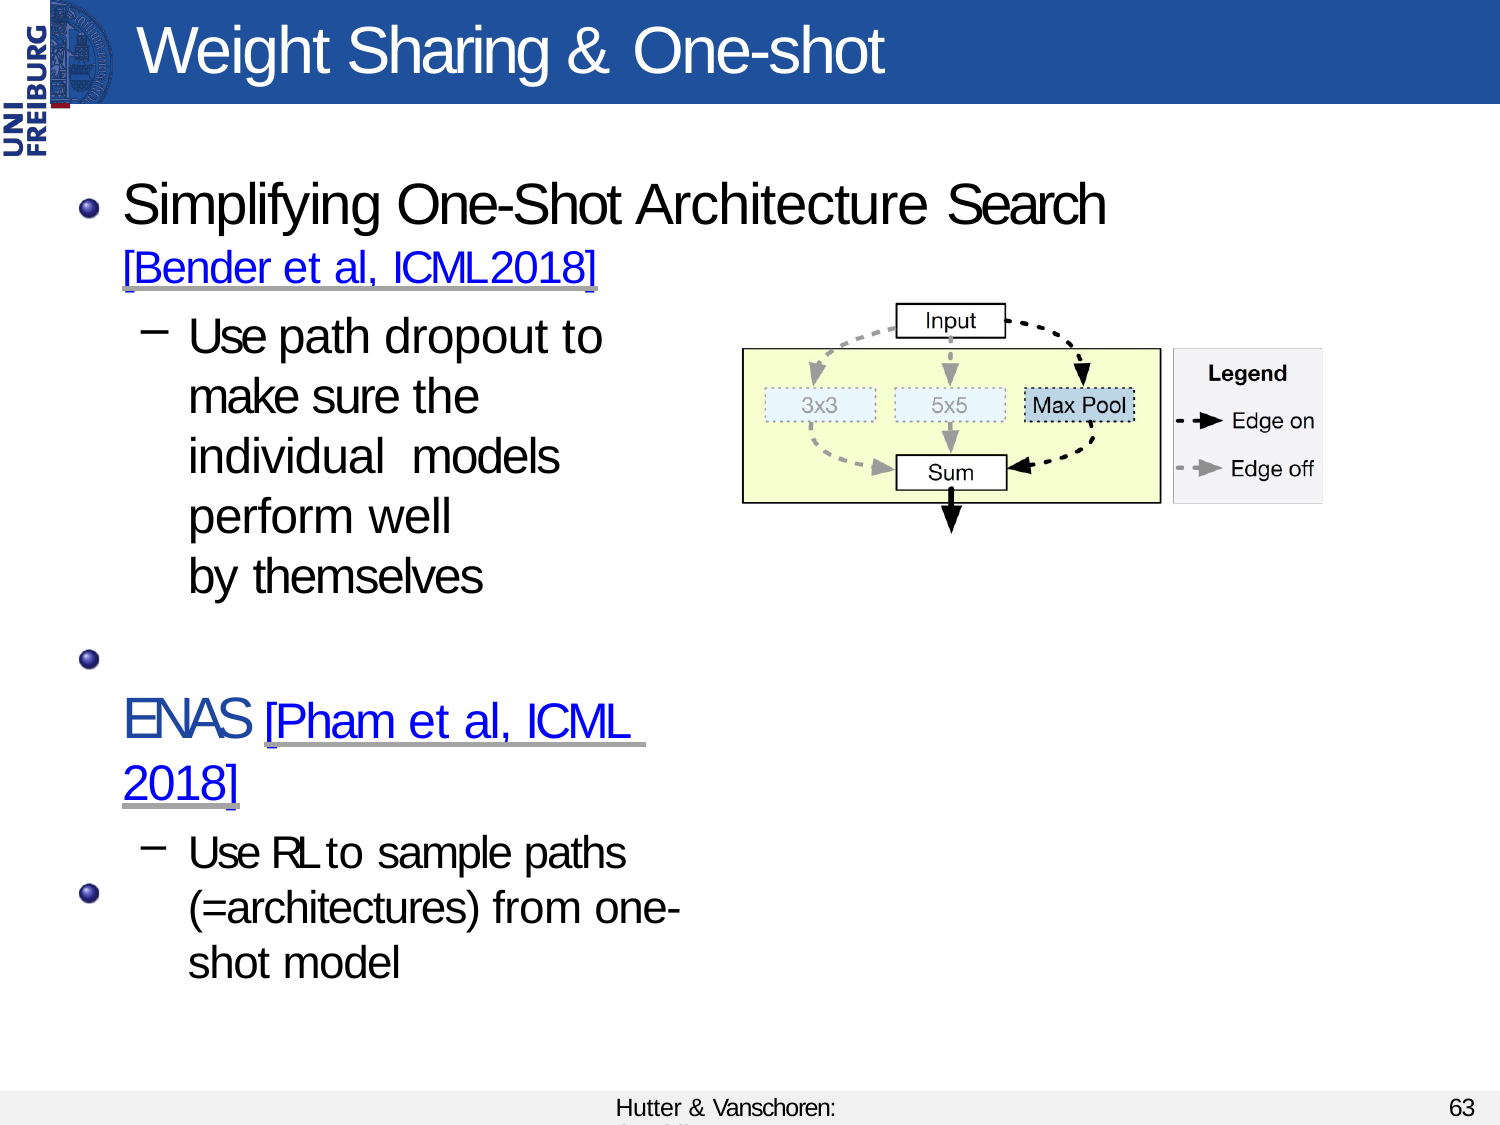

# Weight Sharing & One-shot Models
Simplifying One-Shot Architecture Search
[Bender et al, ICML	2018]
Use path dropout to  make sure the individual  models perform well
by themselves

ENAS [Pham et al, ICML 2018]
Use RL to sample paths (=architectures) from one-shot model

SMASH [Brock et al, MetaLearn 2017]
Train hypernetwork that generates weights of models

Hutter & Vanschoren: AutoML
63